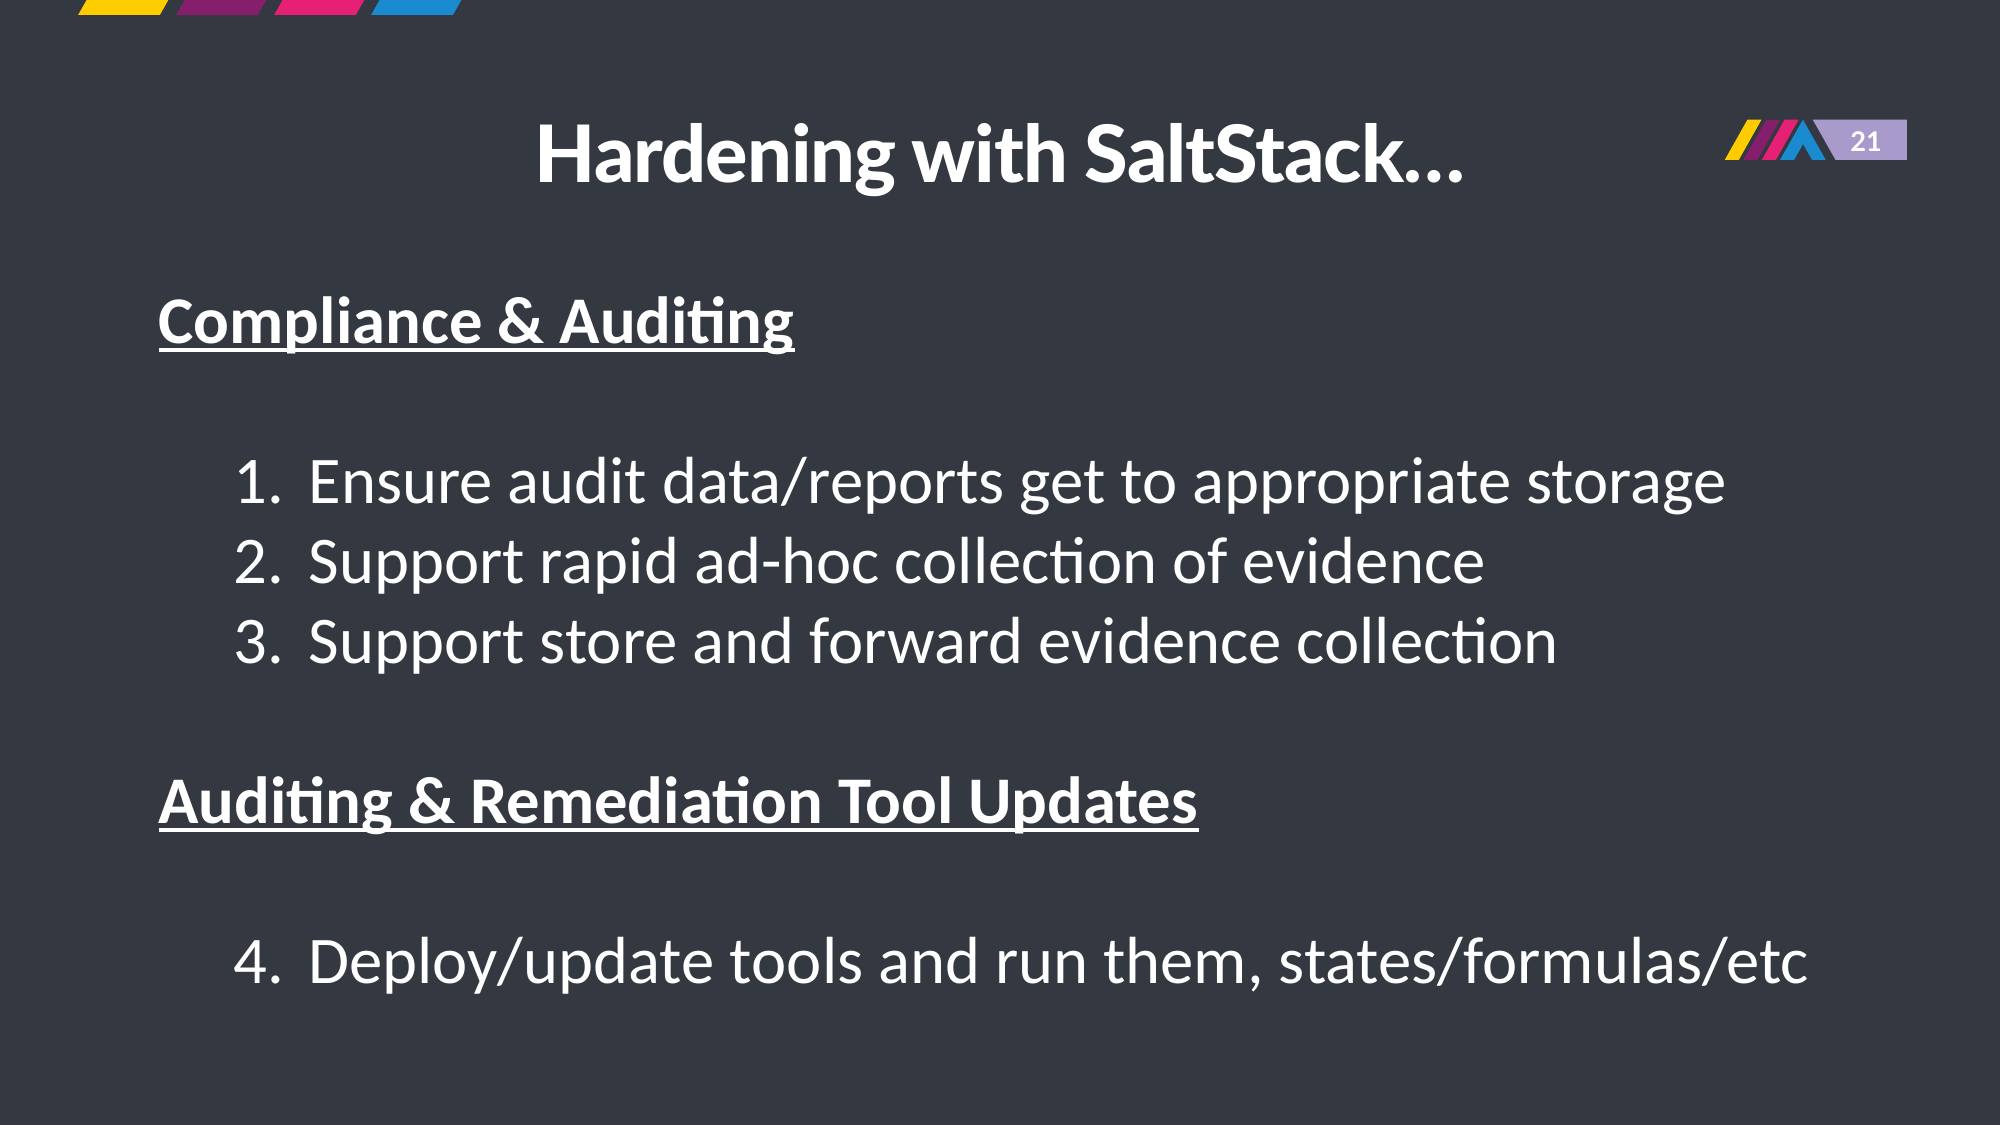

# Hardening with SaltStack…
Compliance & Auditing

Ensure audit data/reports get to appropriate storage
Support rapid ad-hoc collection of evidence
Support store and forward evidence collection

Auditing & Remediation Tool Updates

Deploy/update tools and run them, states/formulas/etc